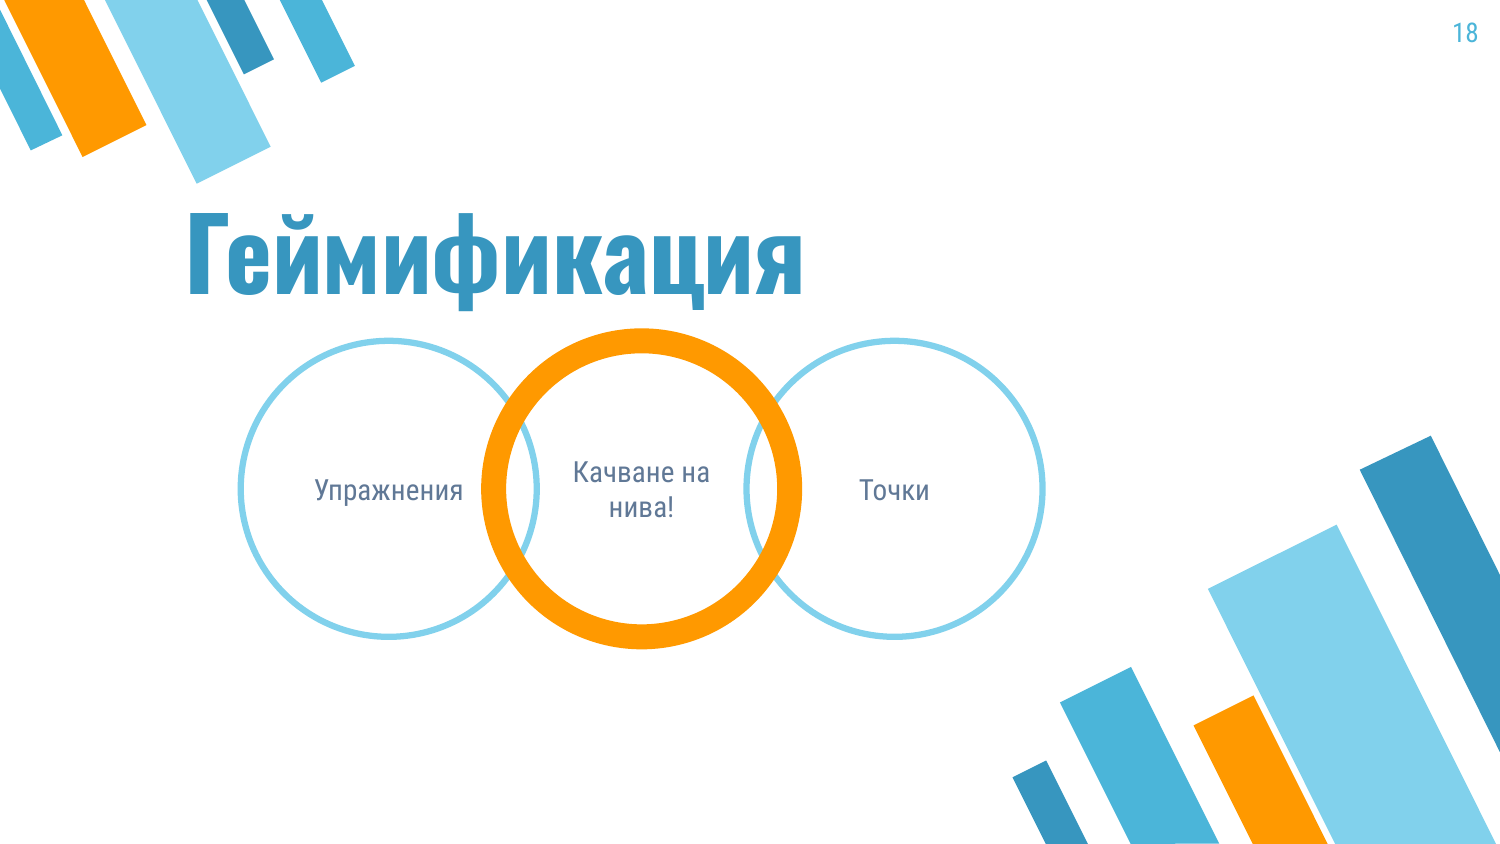

18
# Геймификация
Упражнения
Качване на нива!
Точки